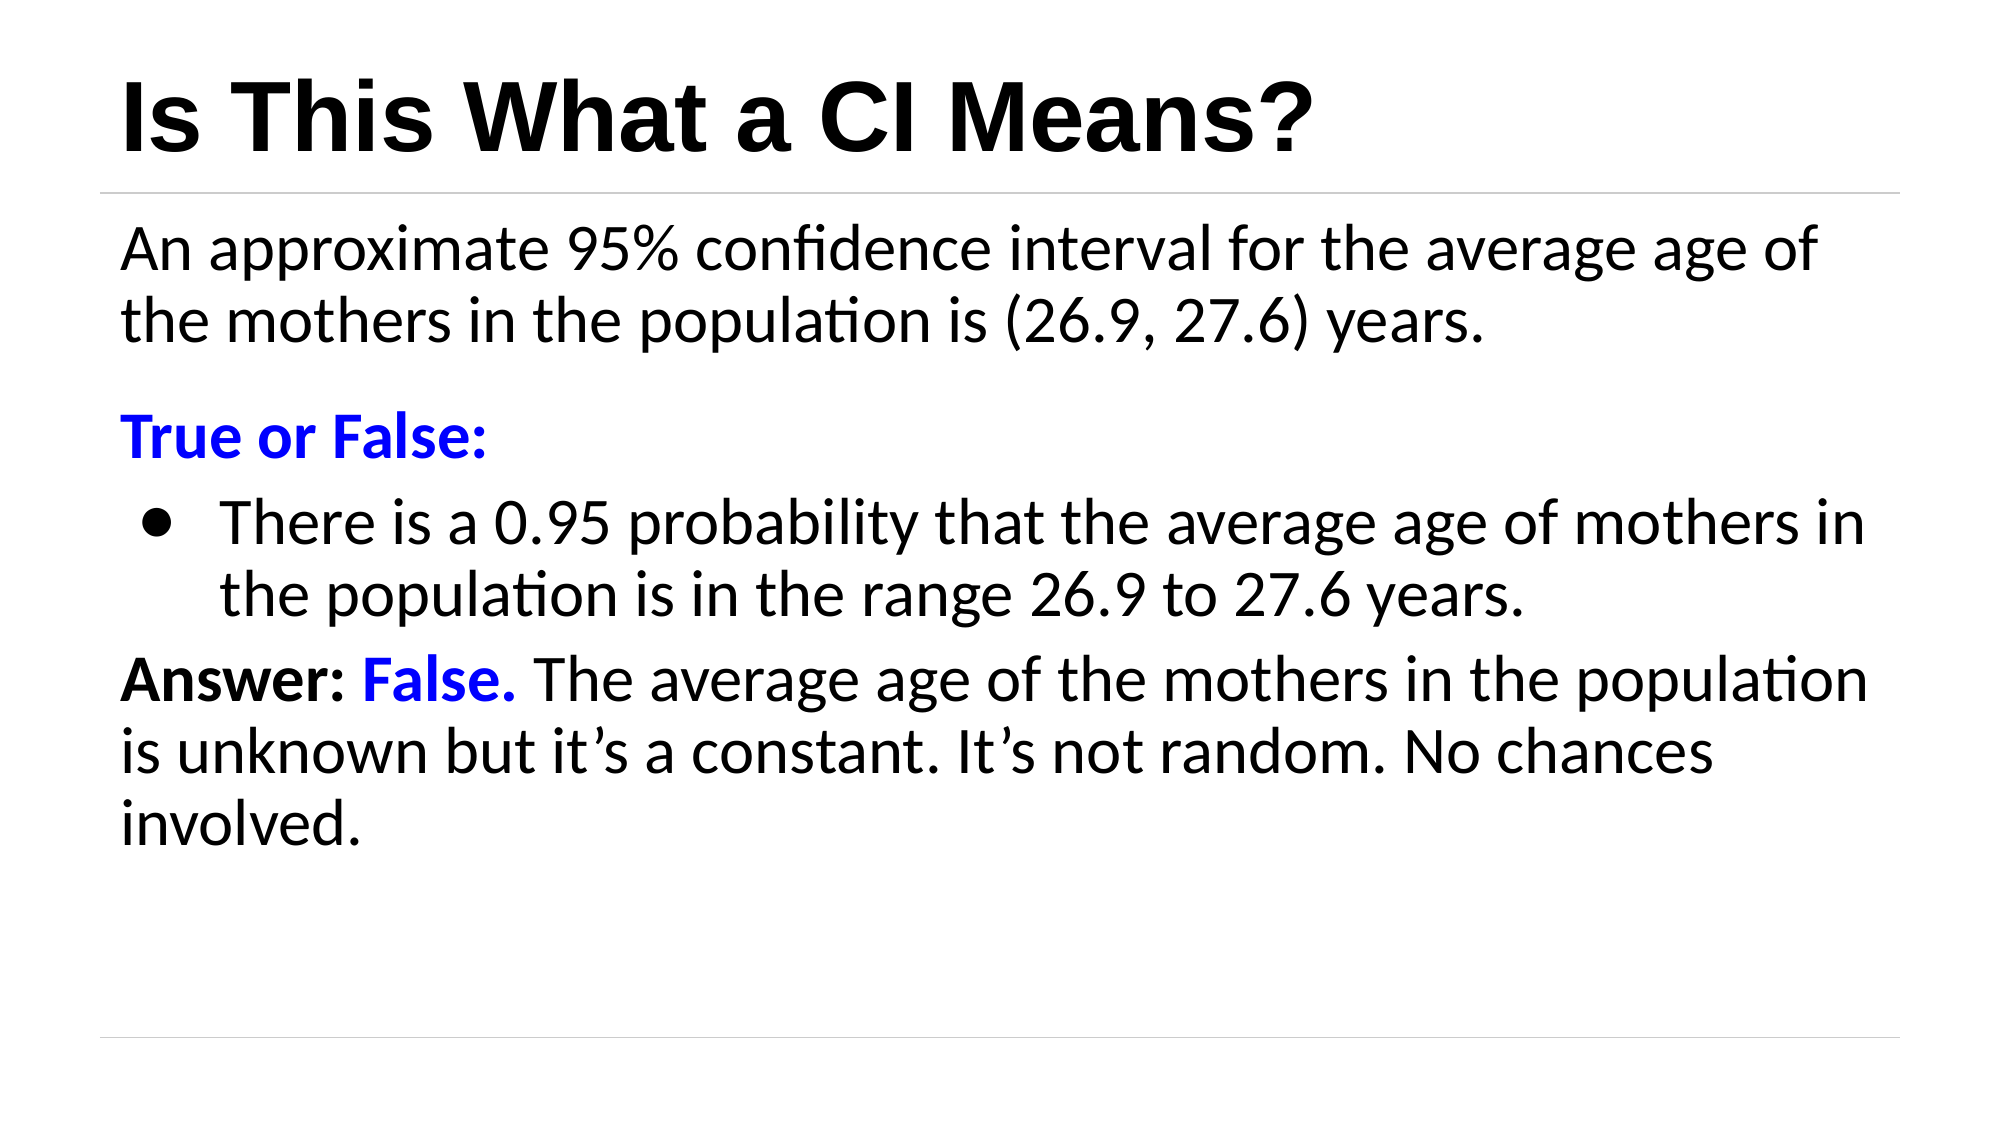

# Is This What a CI Means?
An approximate 95% confidence interval for the average age of the mothers in the population is (26.9, 27.6) years.

True or False:
There is a 0.95 probability that the average age of mothers in the population is in the range 26.9 to 27.6 years.
Answer: False. The average age of the mothers in the population is unknown but it’s a constant. It’s not random. No chances involved.